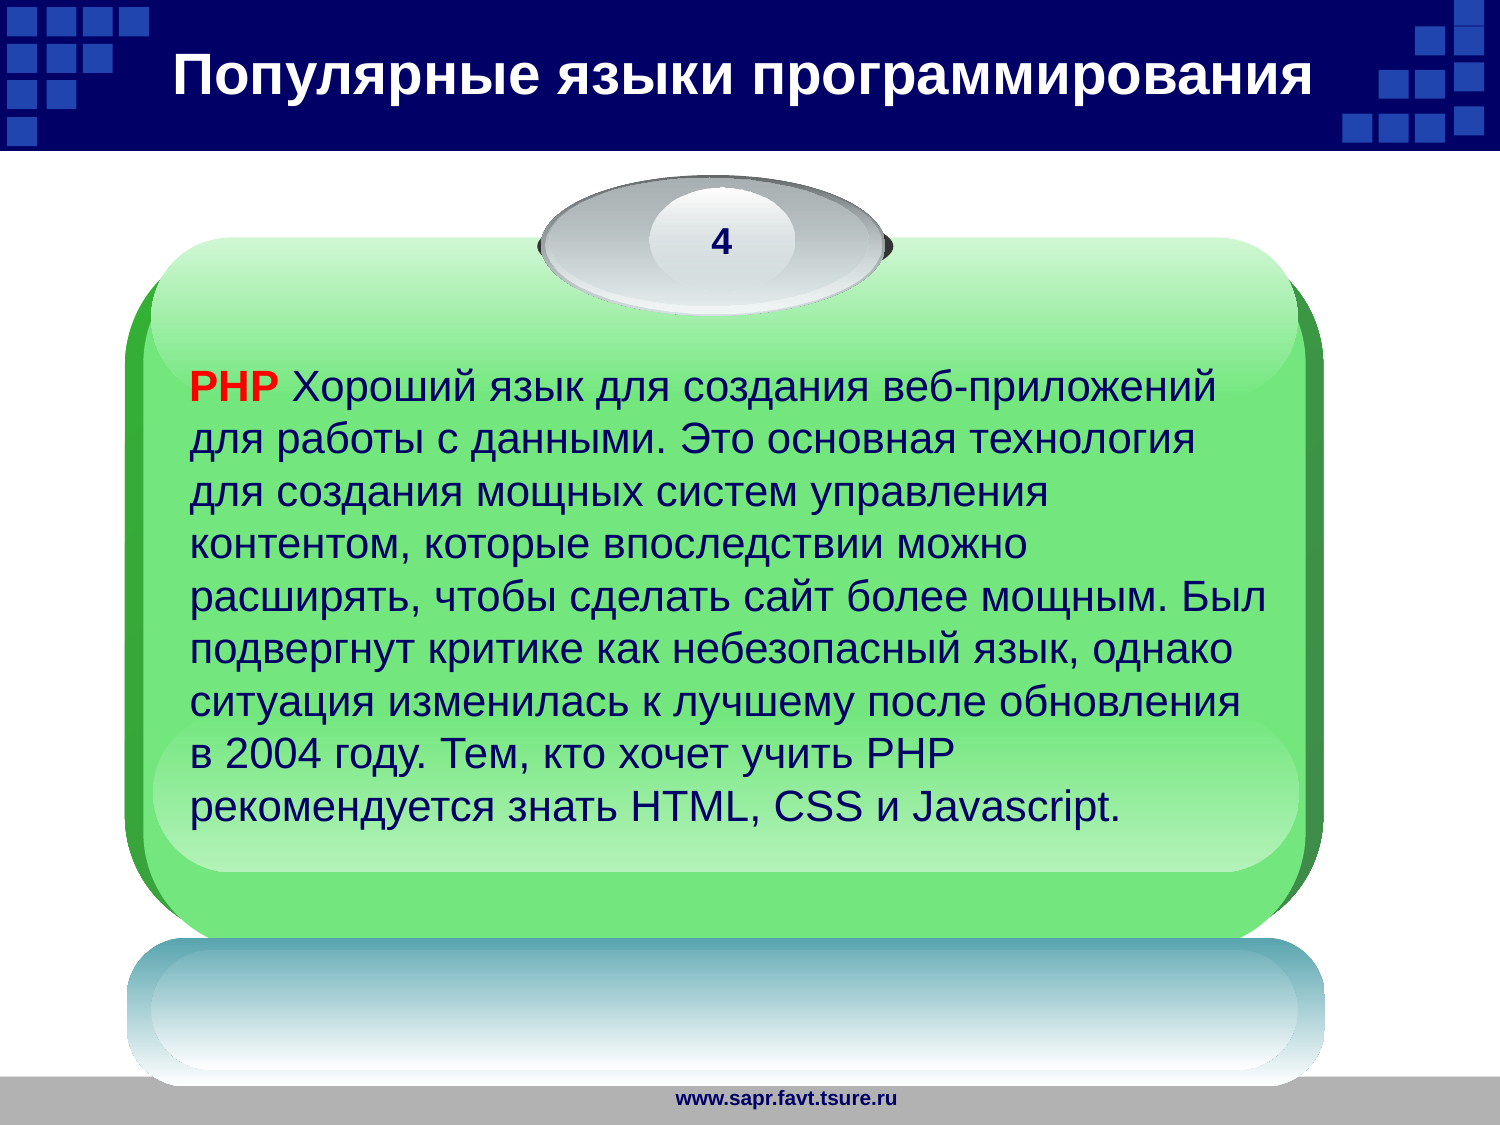

Популярные языки программирования

4

PHP Хороший язык для создания веб-приложений для работы с данными. Это основная технология для создания мощных систем управления контентом, которые впоследствии можно расширять, чтобы сделать сайт более мощным. Был подвергнут критике как небезопасный язык, однако ситуация изменилась к лучшему после обновления в 2004 году. Тем, кто хочет учить PHP
рекомендуется знать HTML, CSS и Javascript.
www.sapr.favt.tsure.ru